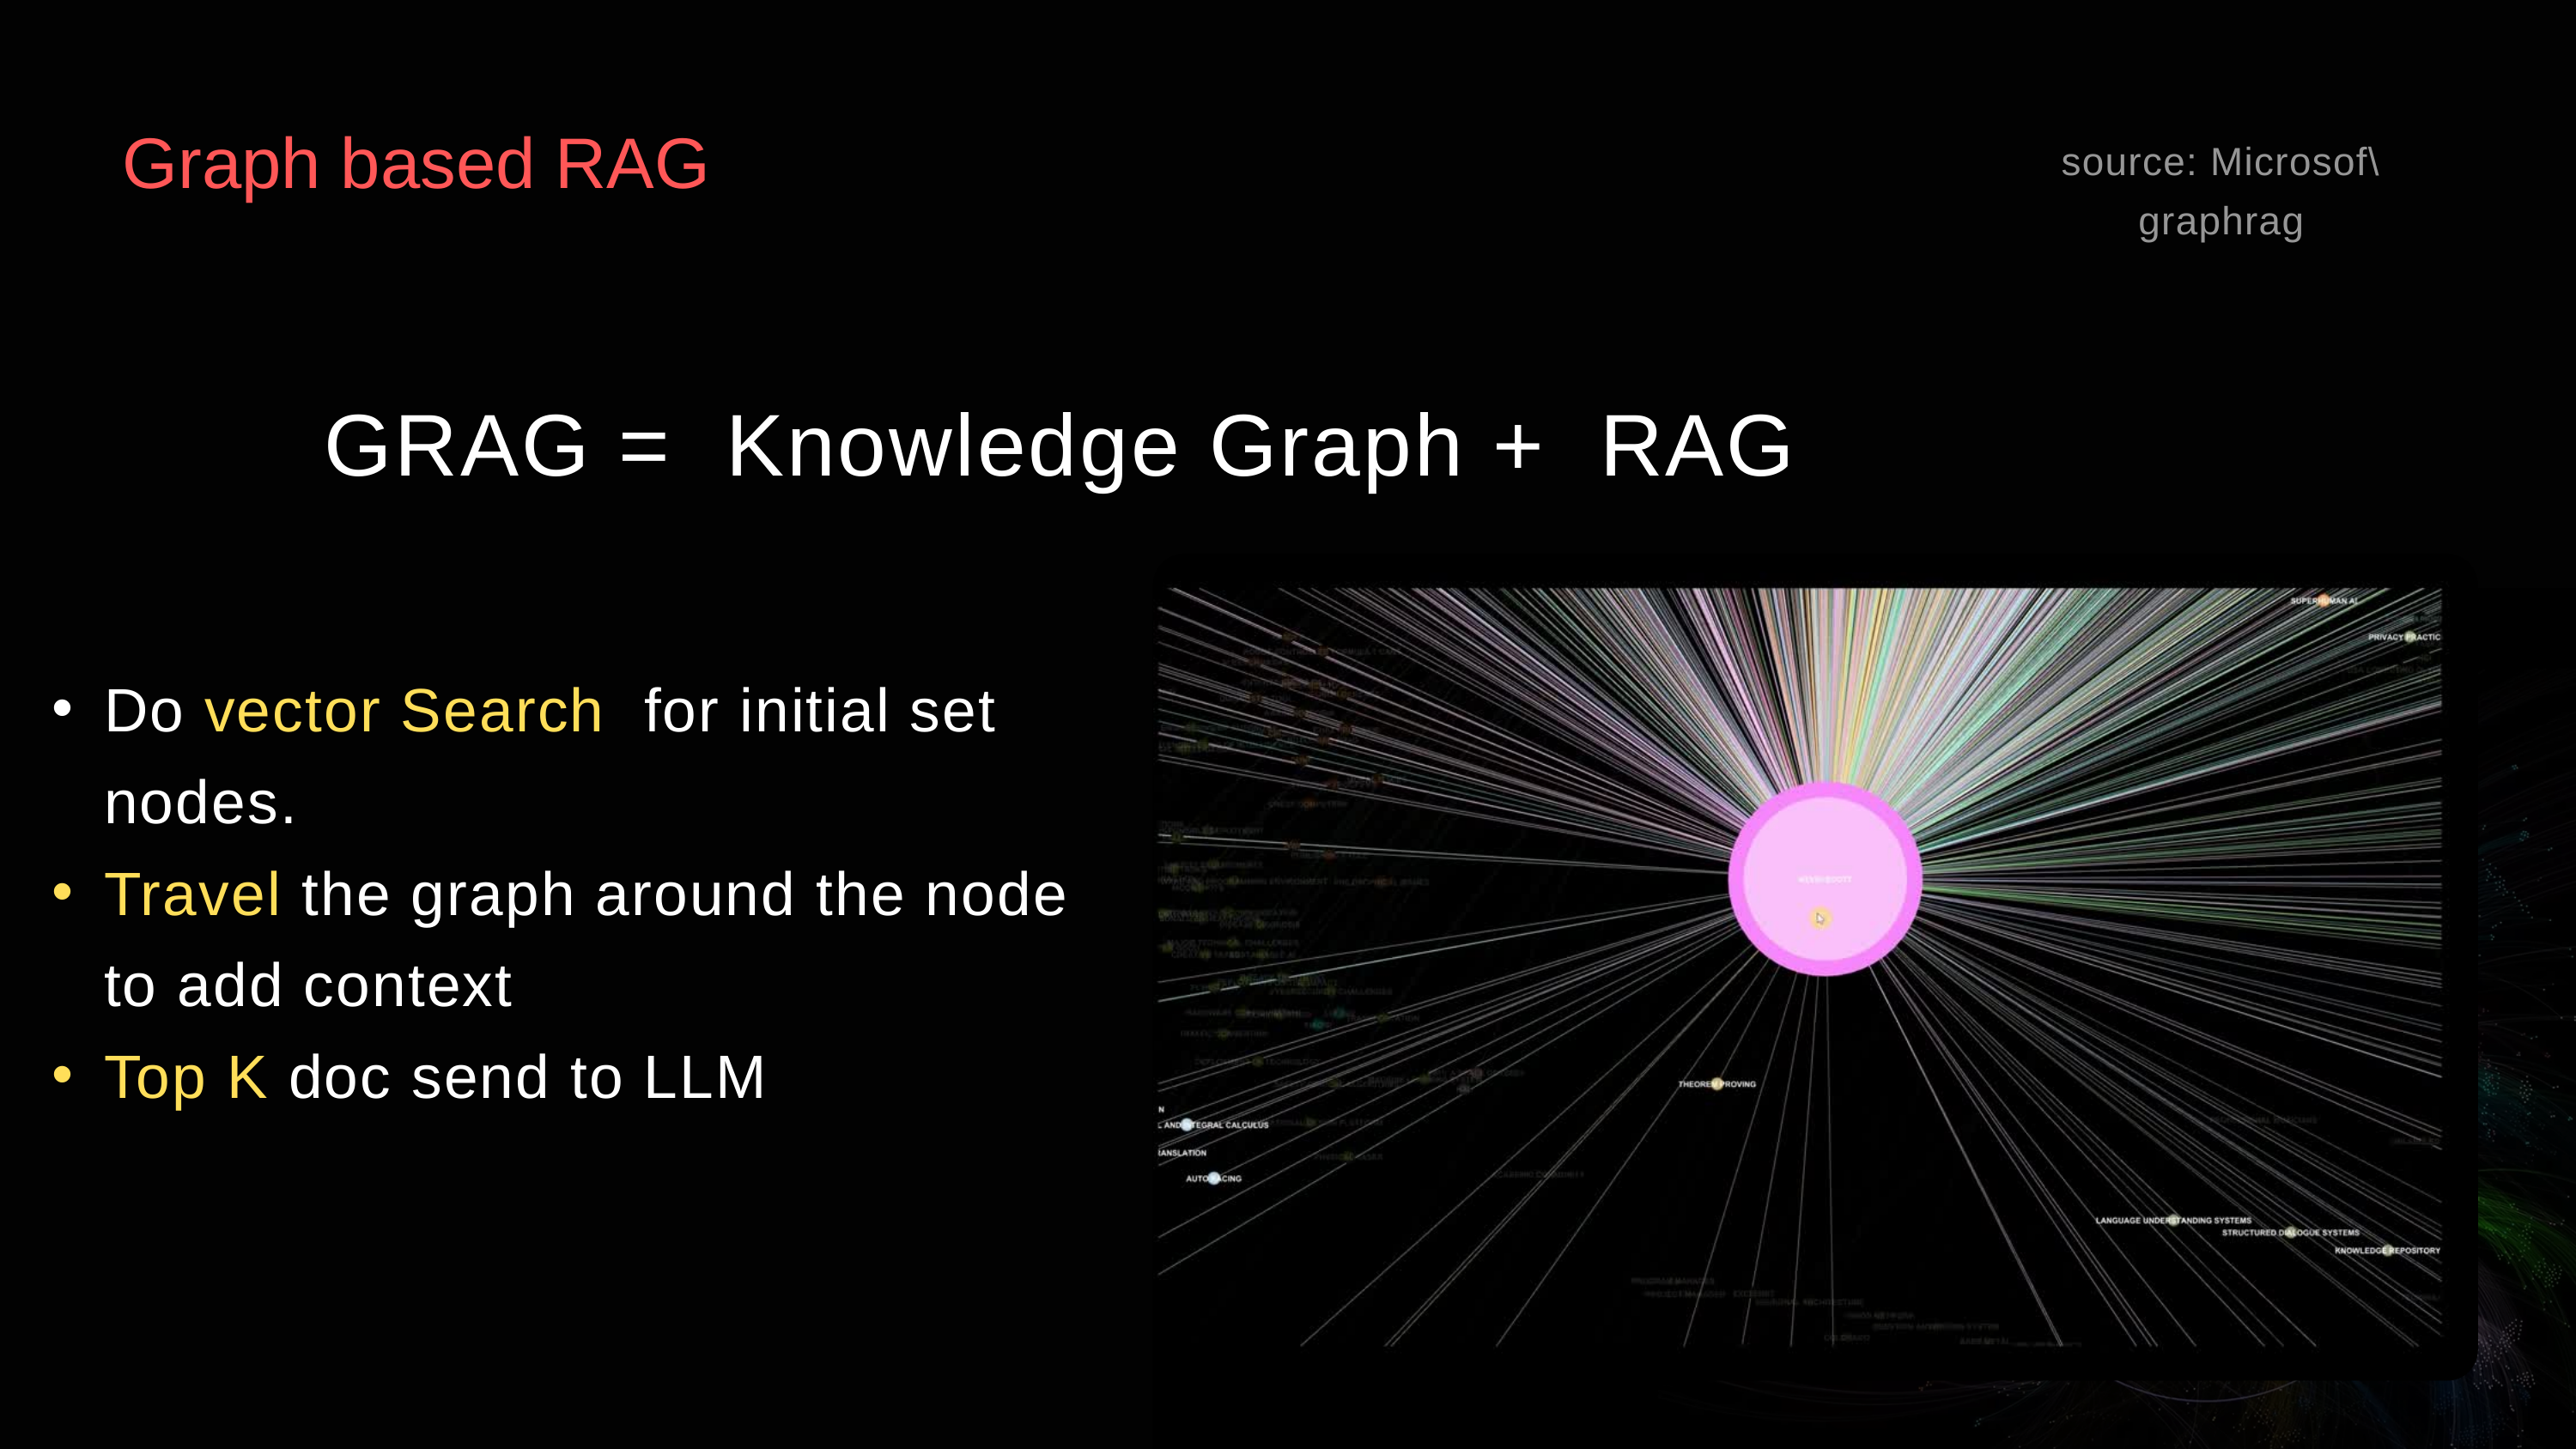

Graph based RAG
source: Microsof\graphrag
GRAG =  Knowledge Graph +  RAG

Do vector Search  for initial set nodes.
Travel the graph around the node to add context
Top K doc send to LLM